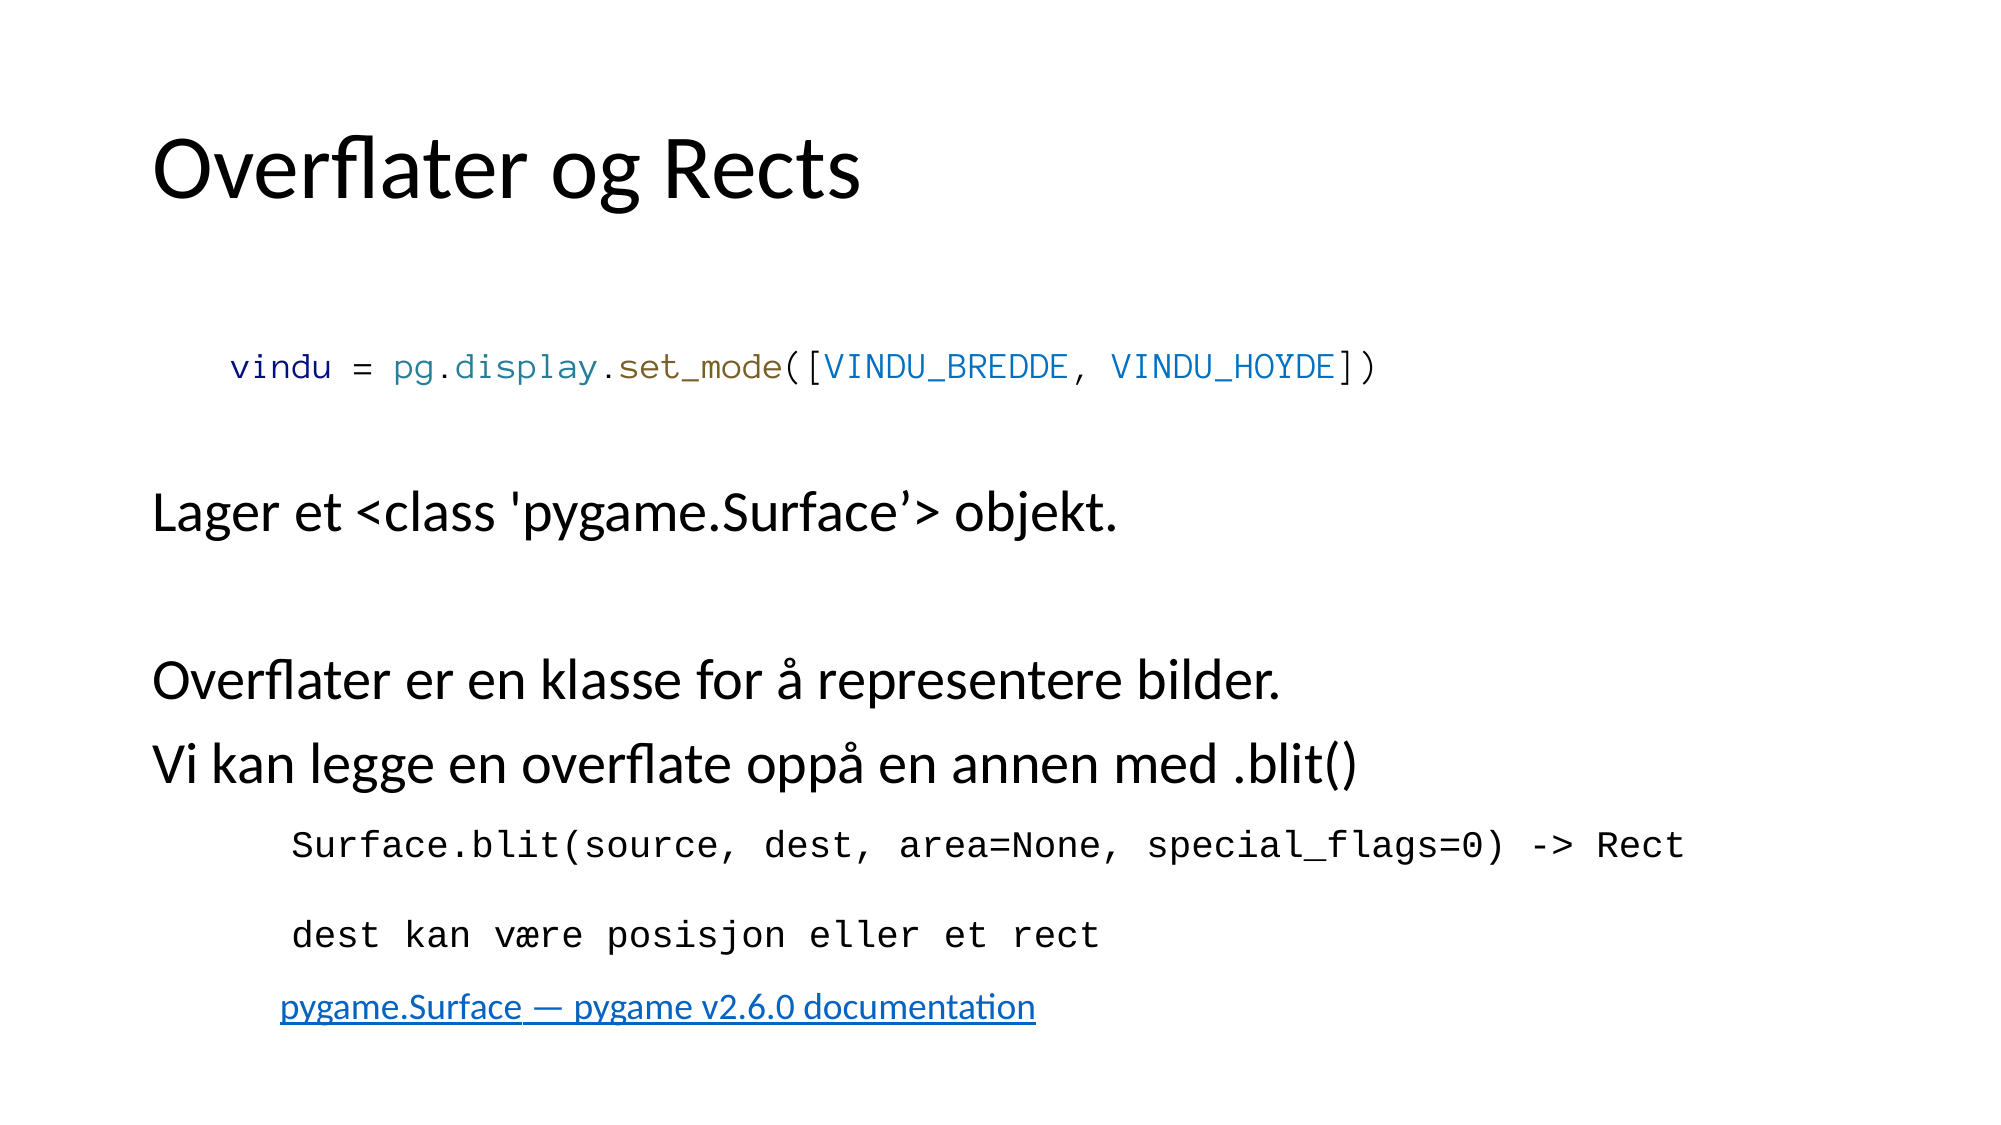

# Overflater og Rects

Lager et <class 'pygame.Surface’> objekt.

Overflater er en klasse for å representere bilder.
Vi kan legge en overflate oppå en annen med .blit()
vindu = pg.display.set_mode([VINDU_BREDDE, VINDU_HOYDE])
Surface.blit(source, dest, area=None, special_flags=0) -> Rect

dest kan være posisjon eller et rect
pygame.Surface — pygame v2.6.0 documentation